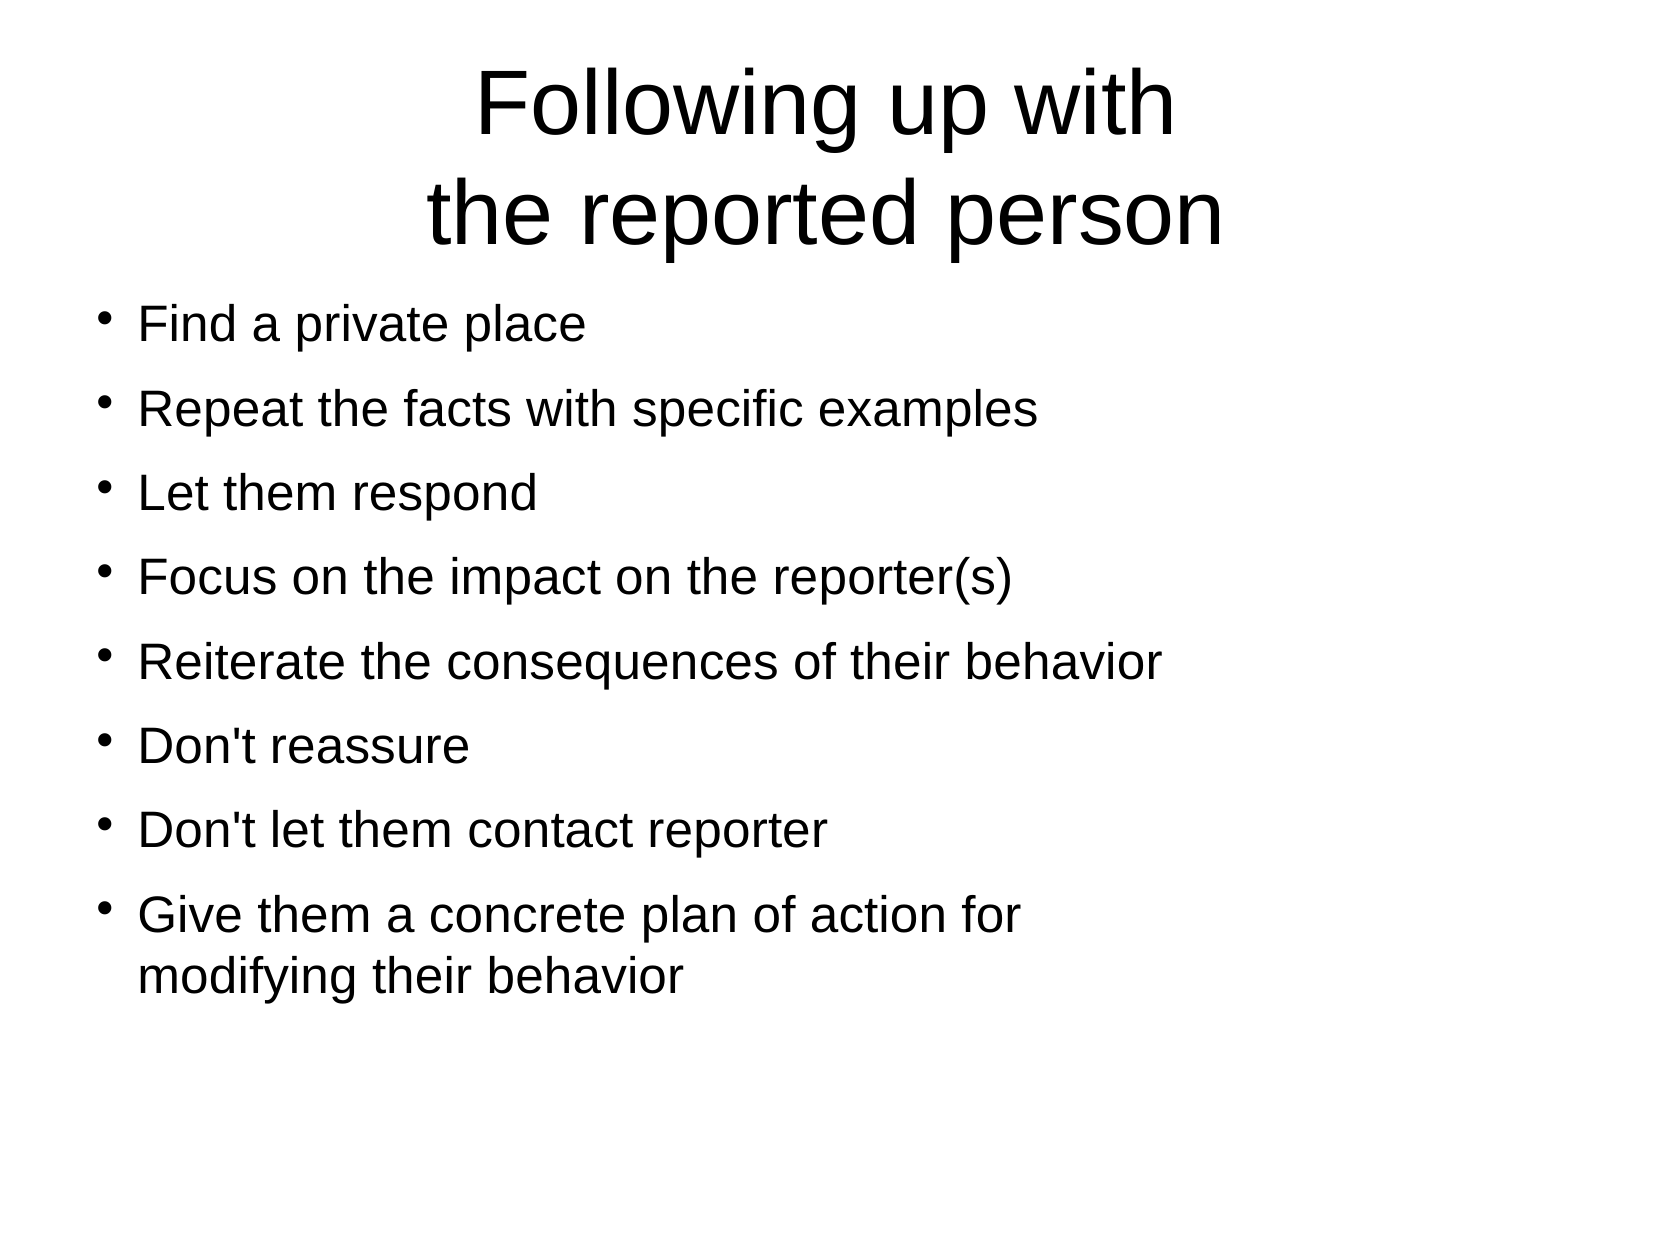

Following up with
the reported person
Find a private place
Repeat the facts with specific examples
Let them respond
Focus on the impact on the reporter(s)
Reiterate the consequences of their behavior
Don't reassure
Don't let them contact reporter
Give them a concrete plan of action for
modifying their behavior